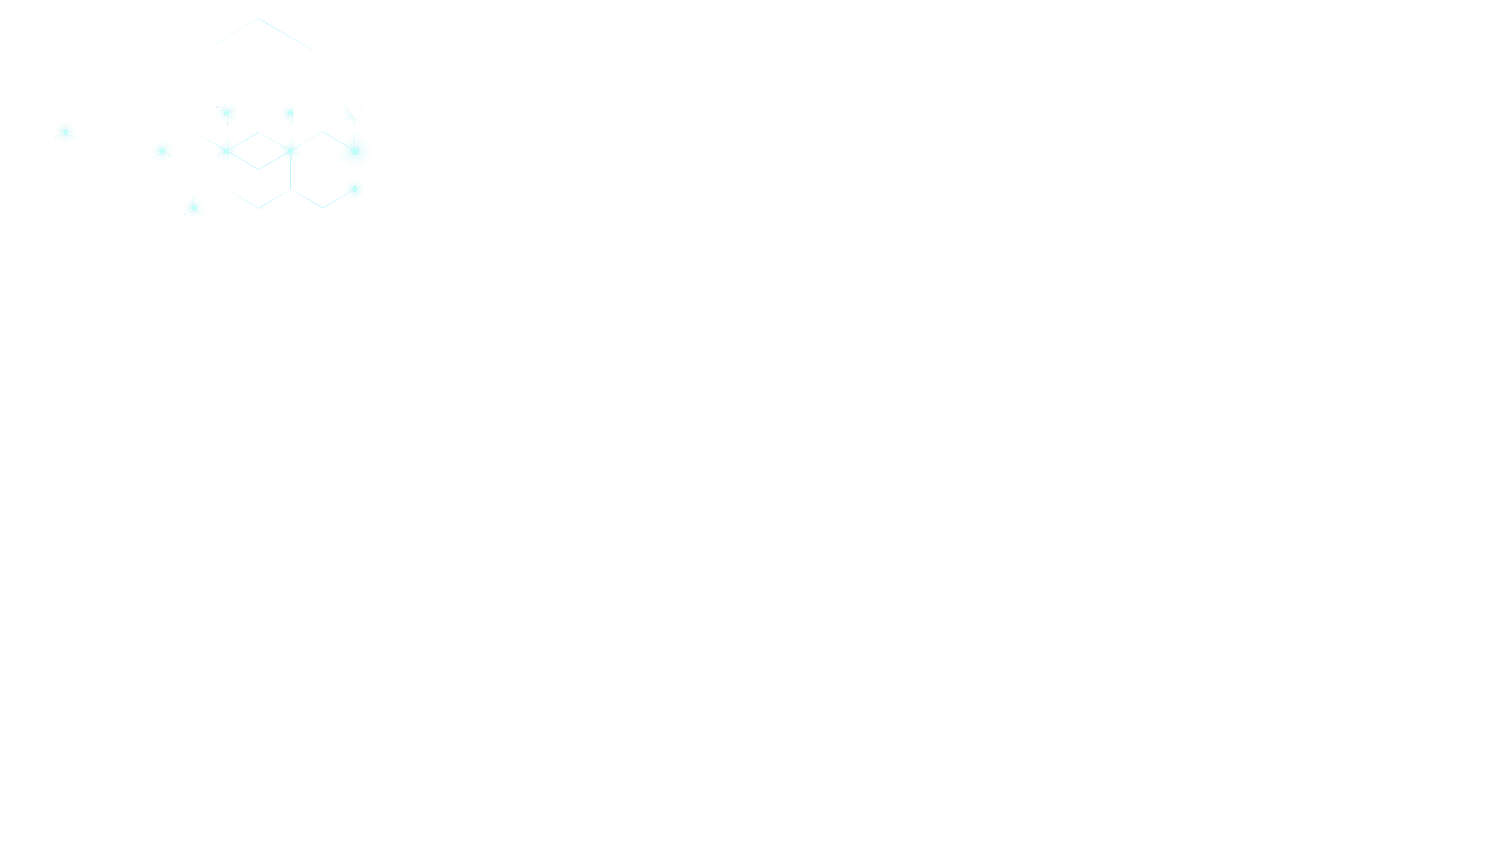

# FONCTIONNEMENT DU SYSTEME

2

1

3
NodeMCU
APPLICATION WEB
ARDUINO
Connexion au résau (WiFi ou Hotspot)
Envoi de la requête HTTP avec card UID et room ID en paramètres
Récupération des paramètres envoyés dans la requête HTTP et traitement